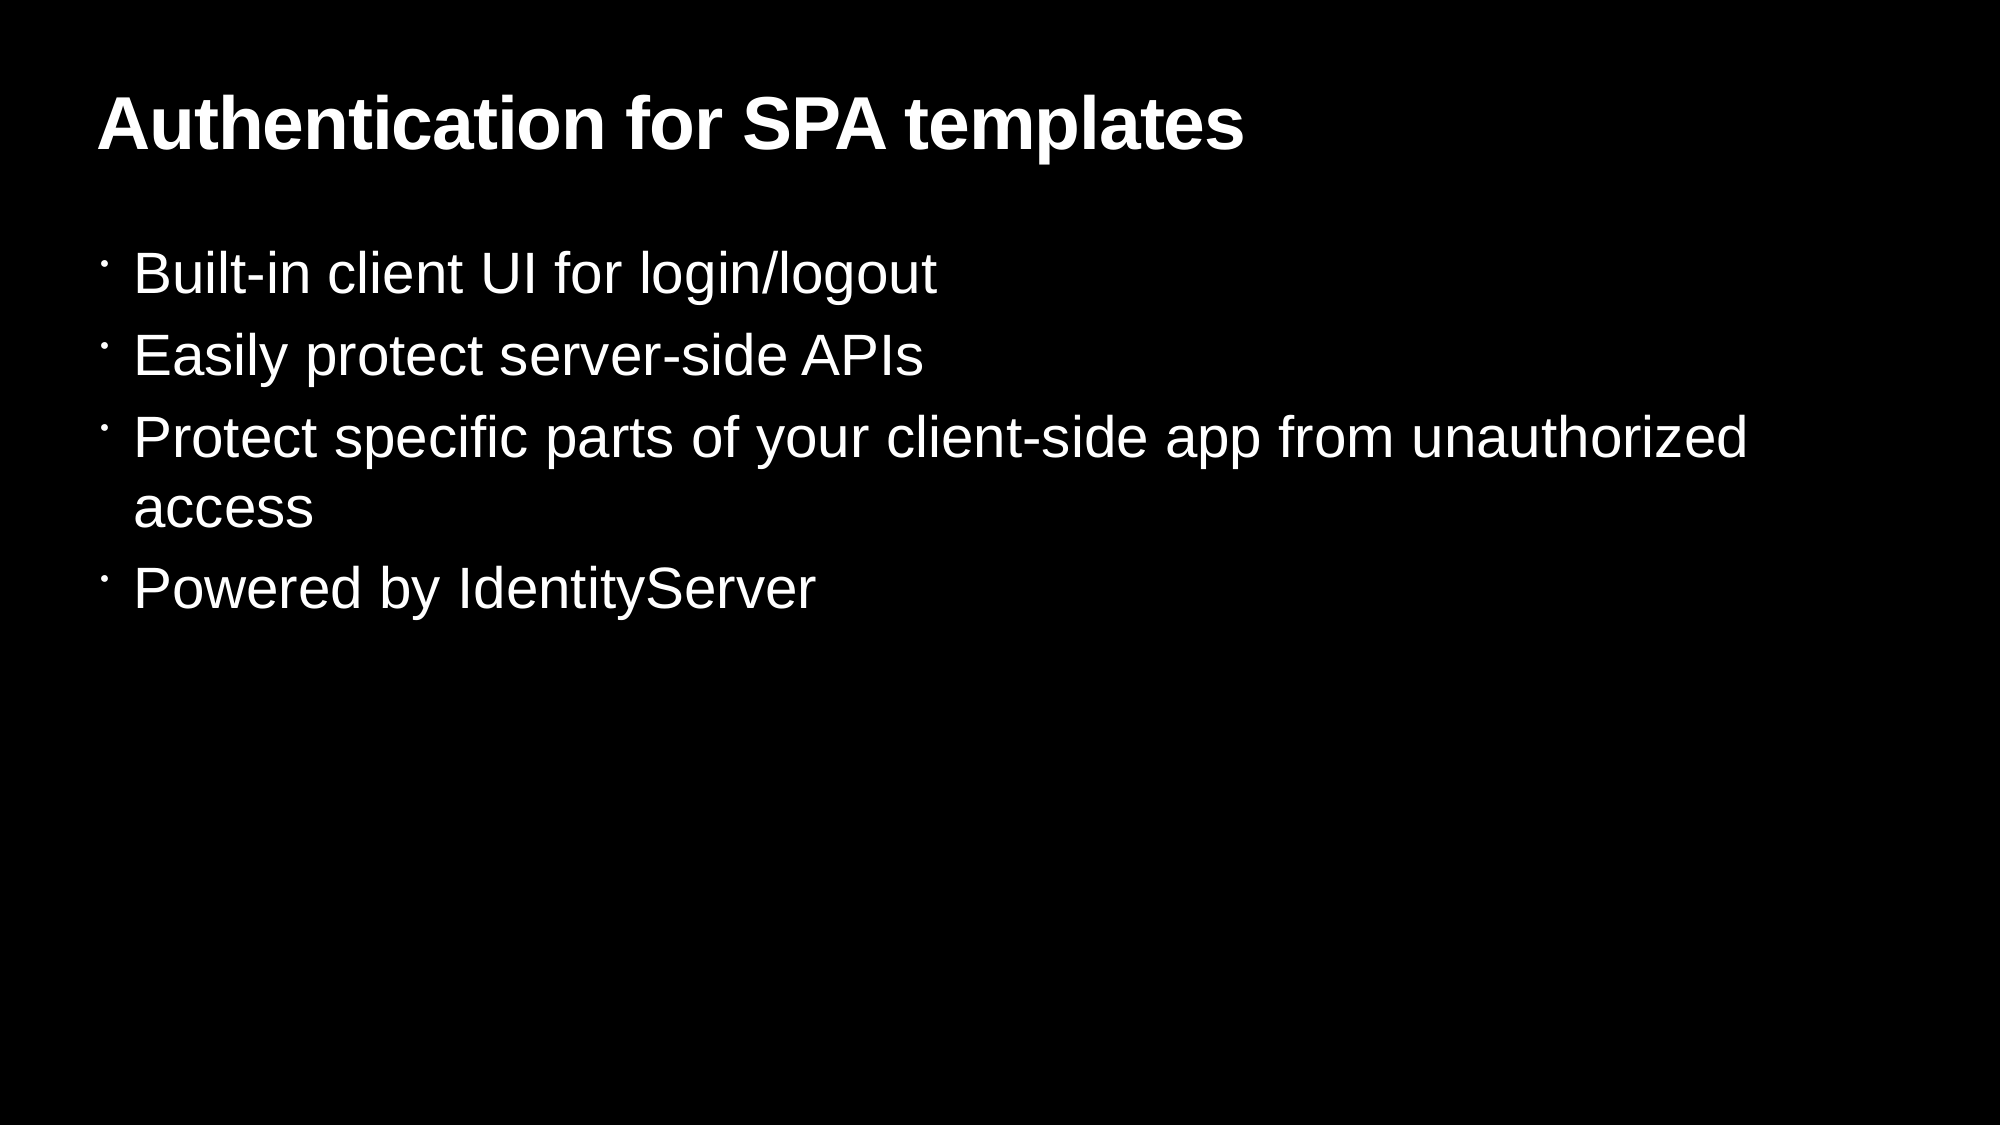

# Authentication for SPA templates
Built-in client UI for login/logout
Easily protect server-side APIs
Protect specific parts of your client-side app from unauthorized access
Powered by IdentityServer